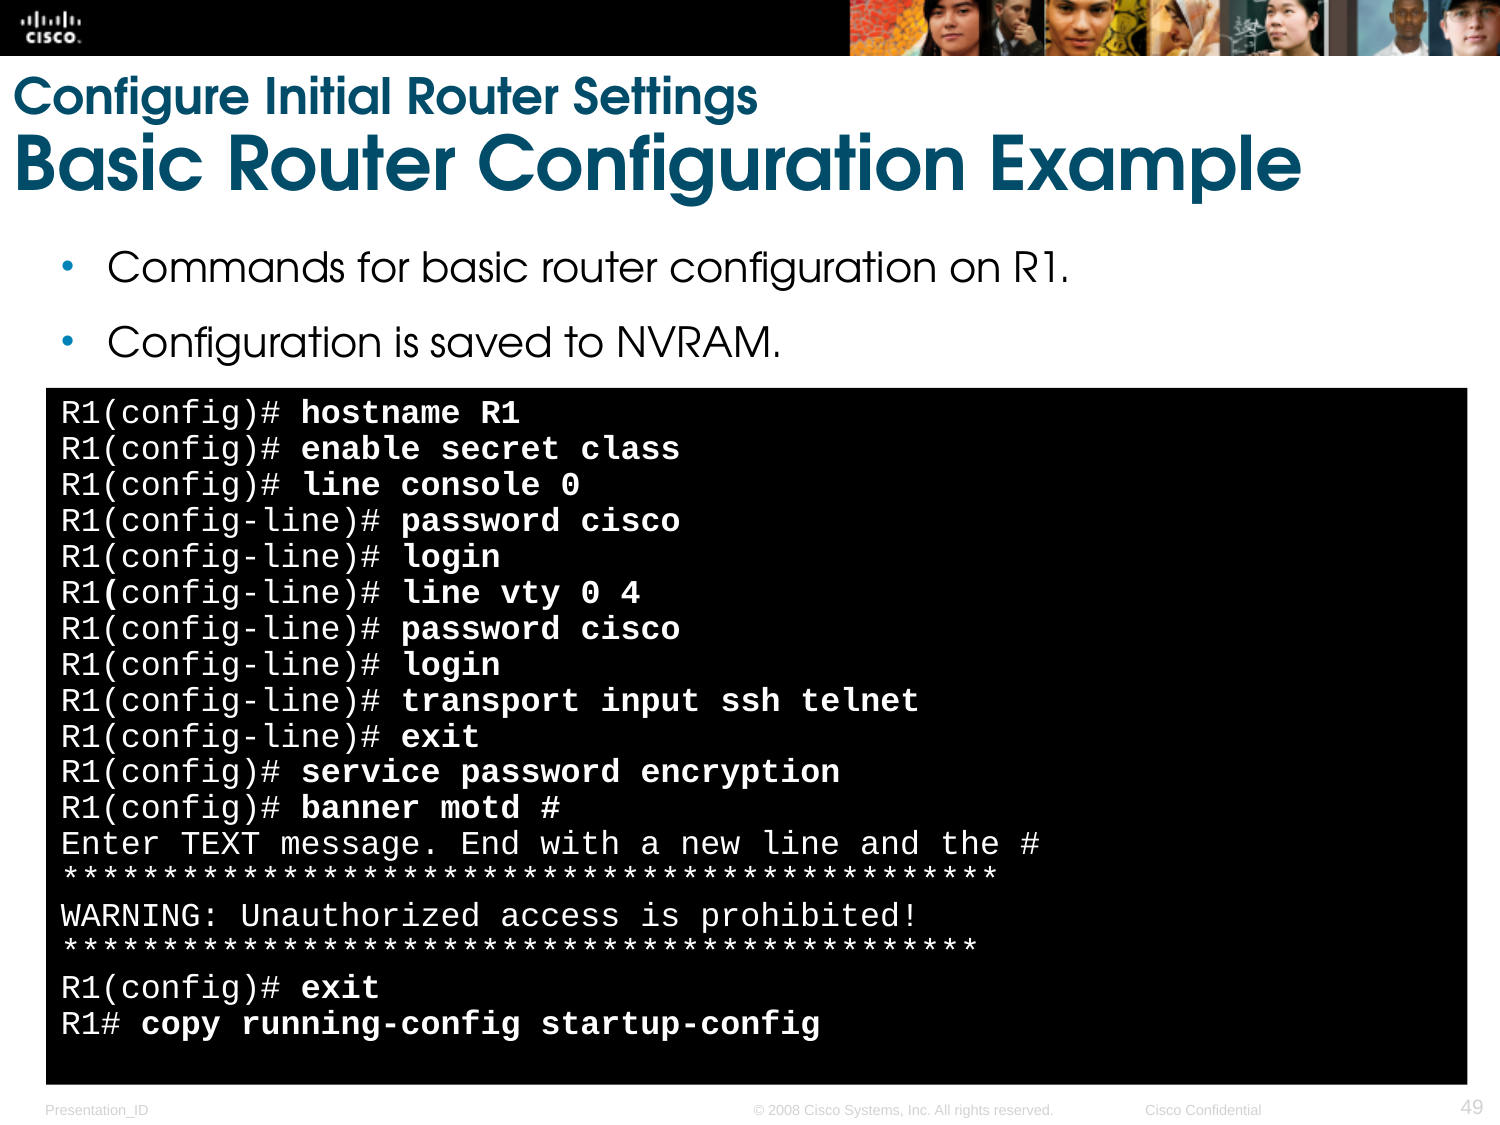

# Configure Initial Router Settings Basic Router Configuration Example
Commands for basic router configuration on R1.
Configuration is saved to NVRAM.
R1(config)# hostname R1
R1(config)# enable secret class
R1(config)# line console 0
R1(config-line)# password cisco
R1(config-line)# login
R1(config-line)# line vty 0 4
R1(config-line)# password cisco
R1(config-line)# login
R1(config-line)# transport input ssh telnet
R1(config-line)# exit
R1(config)# service password encryption
R1(config)# banner motd #
Enter TEXT message. End with a new line and the #
***********************************************
WARNING: Unauthorized access is prohibited!
**********************************************
R1(config)# exit
R1# copy running-config startup-config